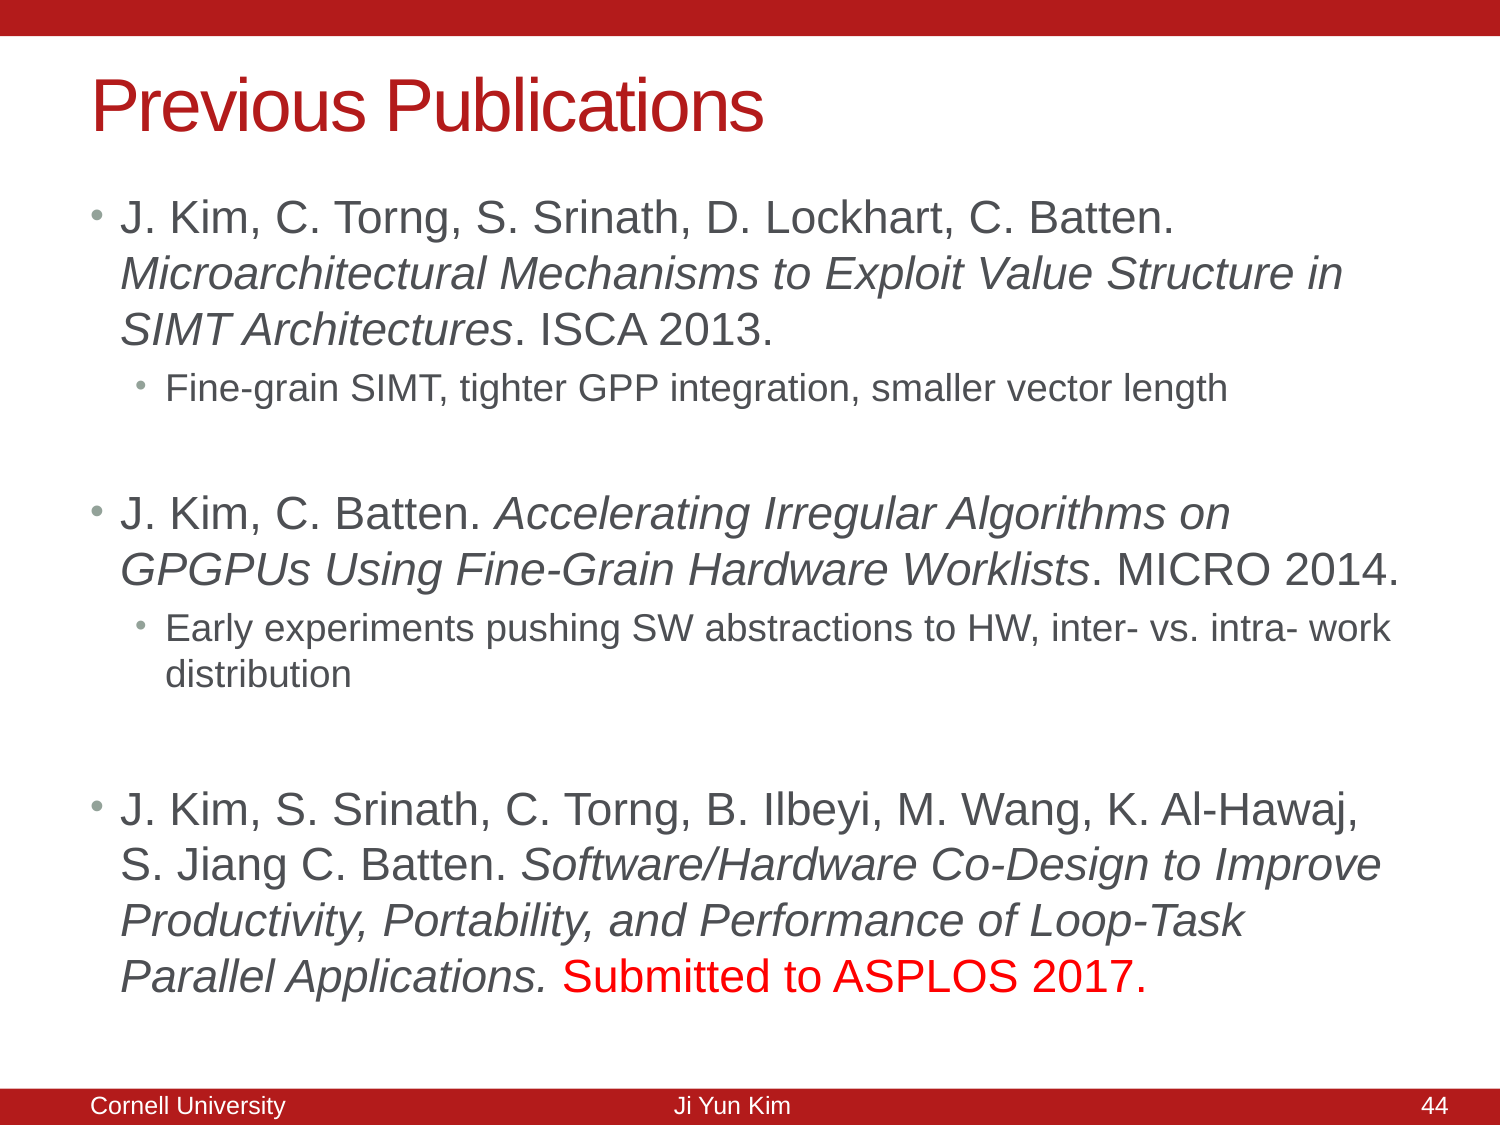

# Previous Publications
J. Kim, C. Torng, S. Srinath, D. Lockhart, C. Batten. Microarchitectural Mechanisms to Exploit Value Structure in SIMT Architectures. ISCA 2013.
Fine-grain SIMT, tighter GPP integration, smaller vector length

J. Kim, C. Batten. Accelerating Irregular Algorithms on GPGPUs Using Fine-Grain Hardware Worklists. MICRO 2014.
Early experiments pushing SW abstractions to HW, inter- vs. intra- work distribution

J. Kim, S. Srinath, C. Torng, B. Ilbeyi, M. Wang, K. Al-Hawaj, S. Jiang C. Batten. Software/Hardware Co-Design to Improve Productivity, Portability, and Performance of Loop-Task Parallel Applications. Submitted to ASPLOS 2017.
44